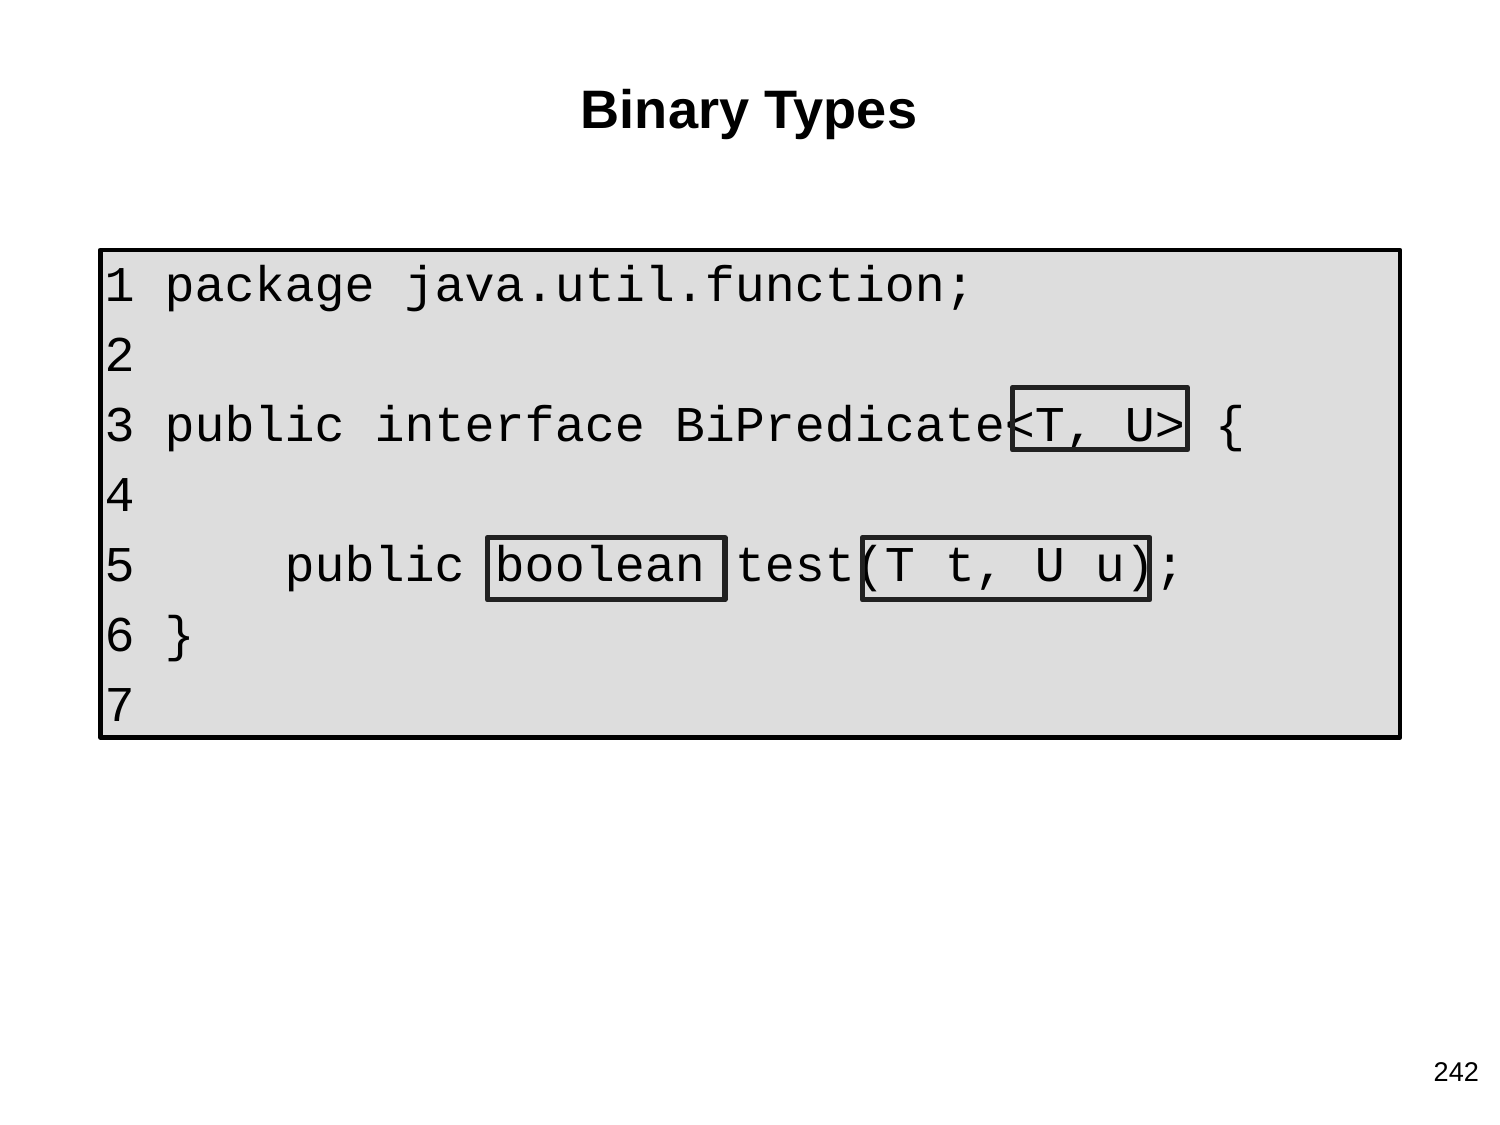

# Binary Types
1 package java.util.function;
2
3 public interface BiPredicate<T, U> {
4
5     public boolean test(T t, U u);
6 }
7

242